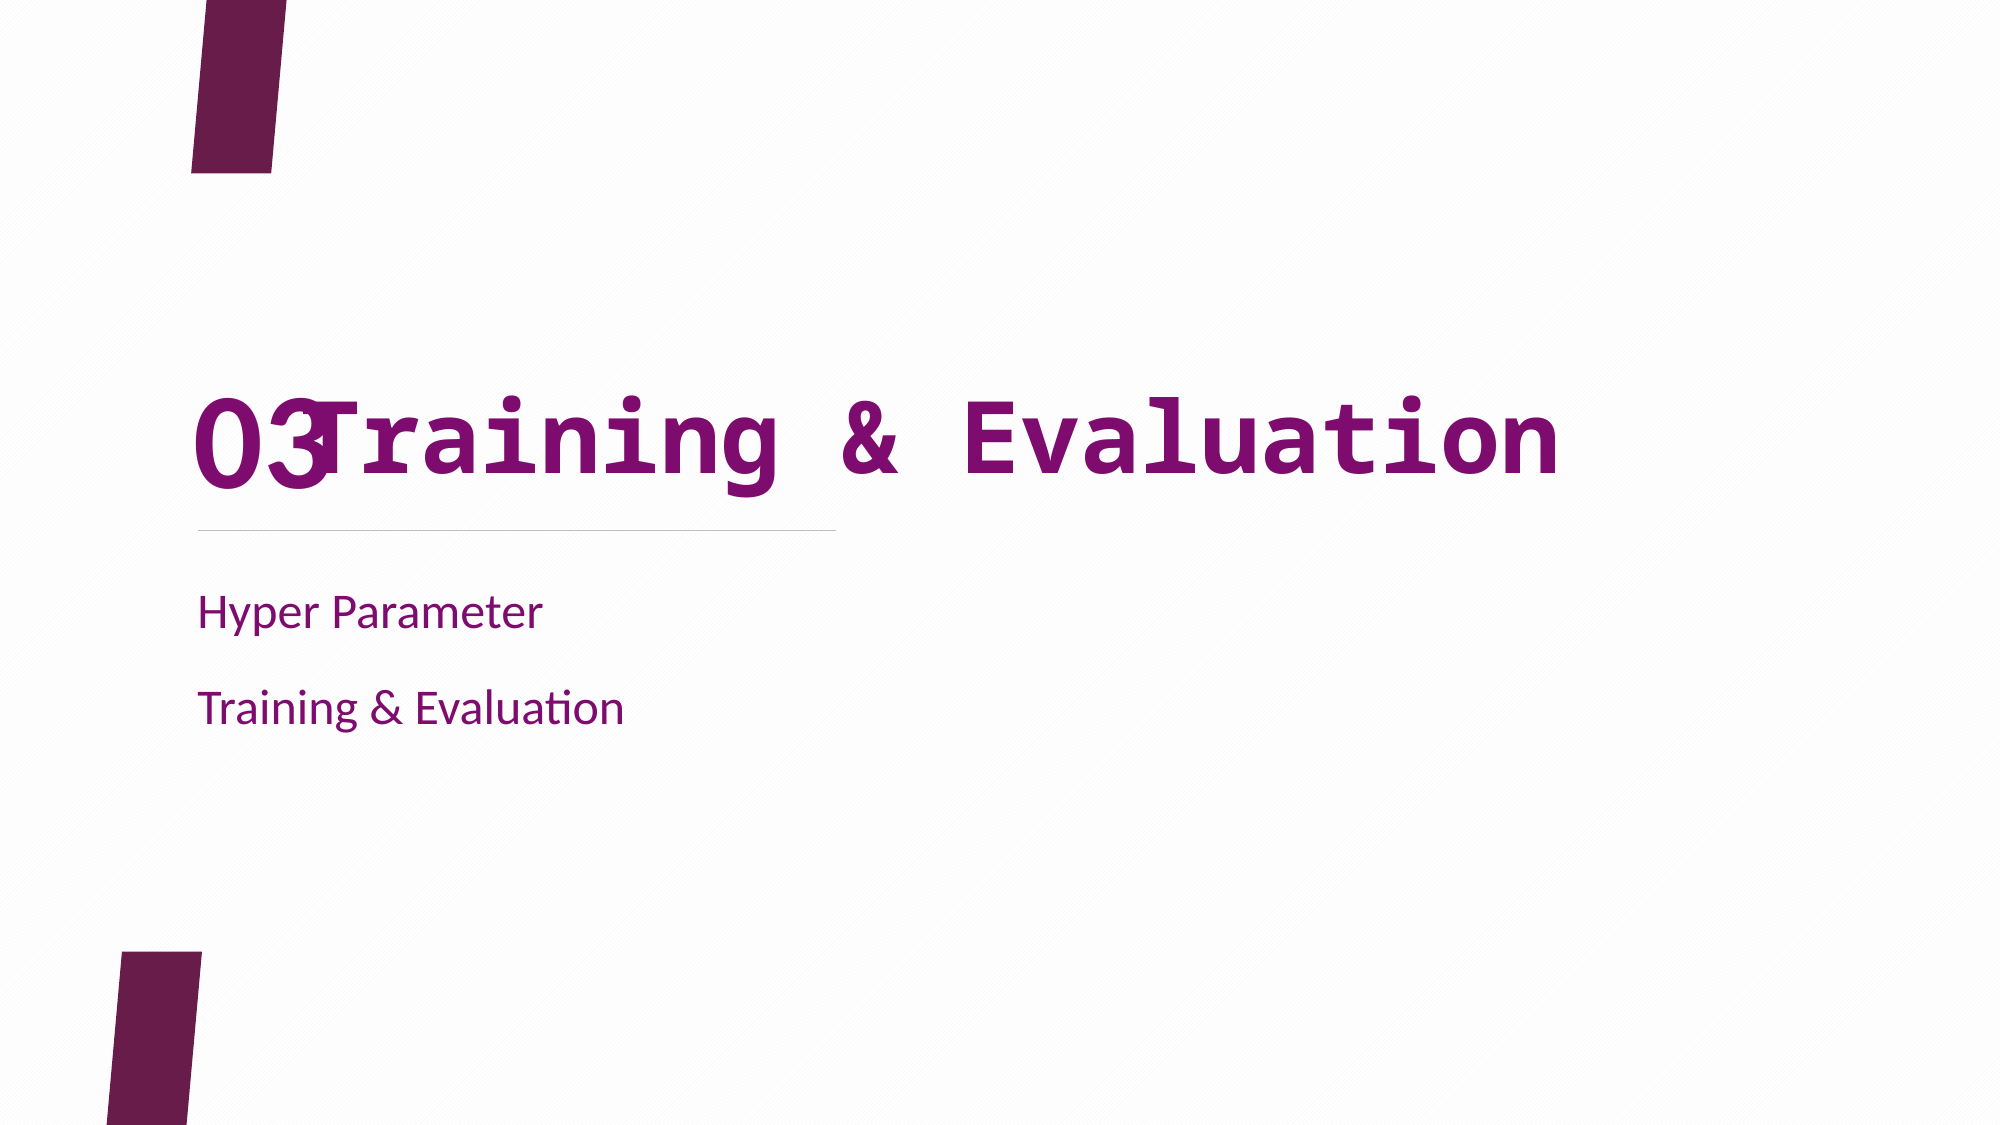

03
Training & Evaluation
Hyper Parameter
Training & Evaluation